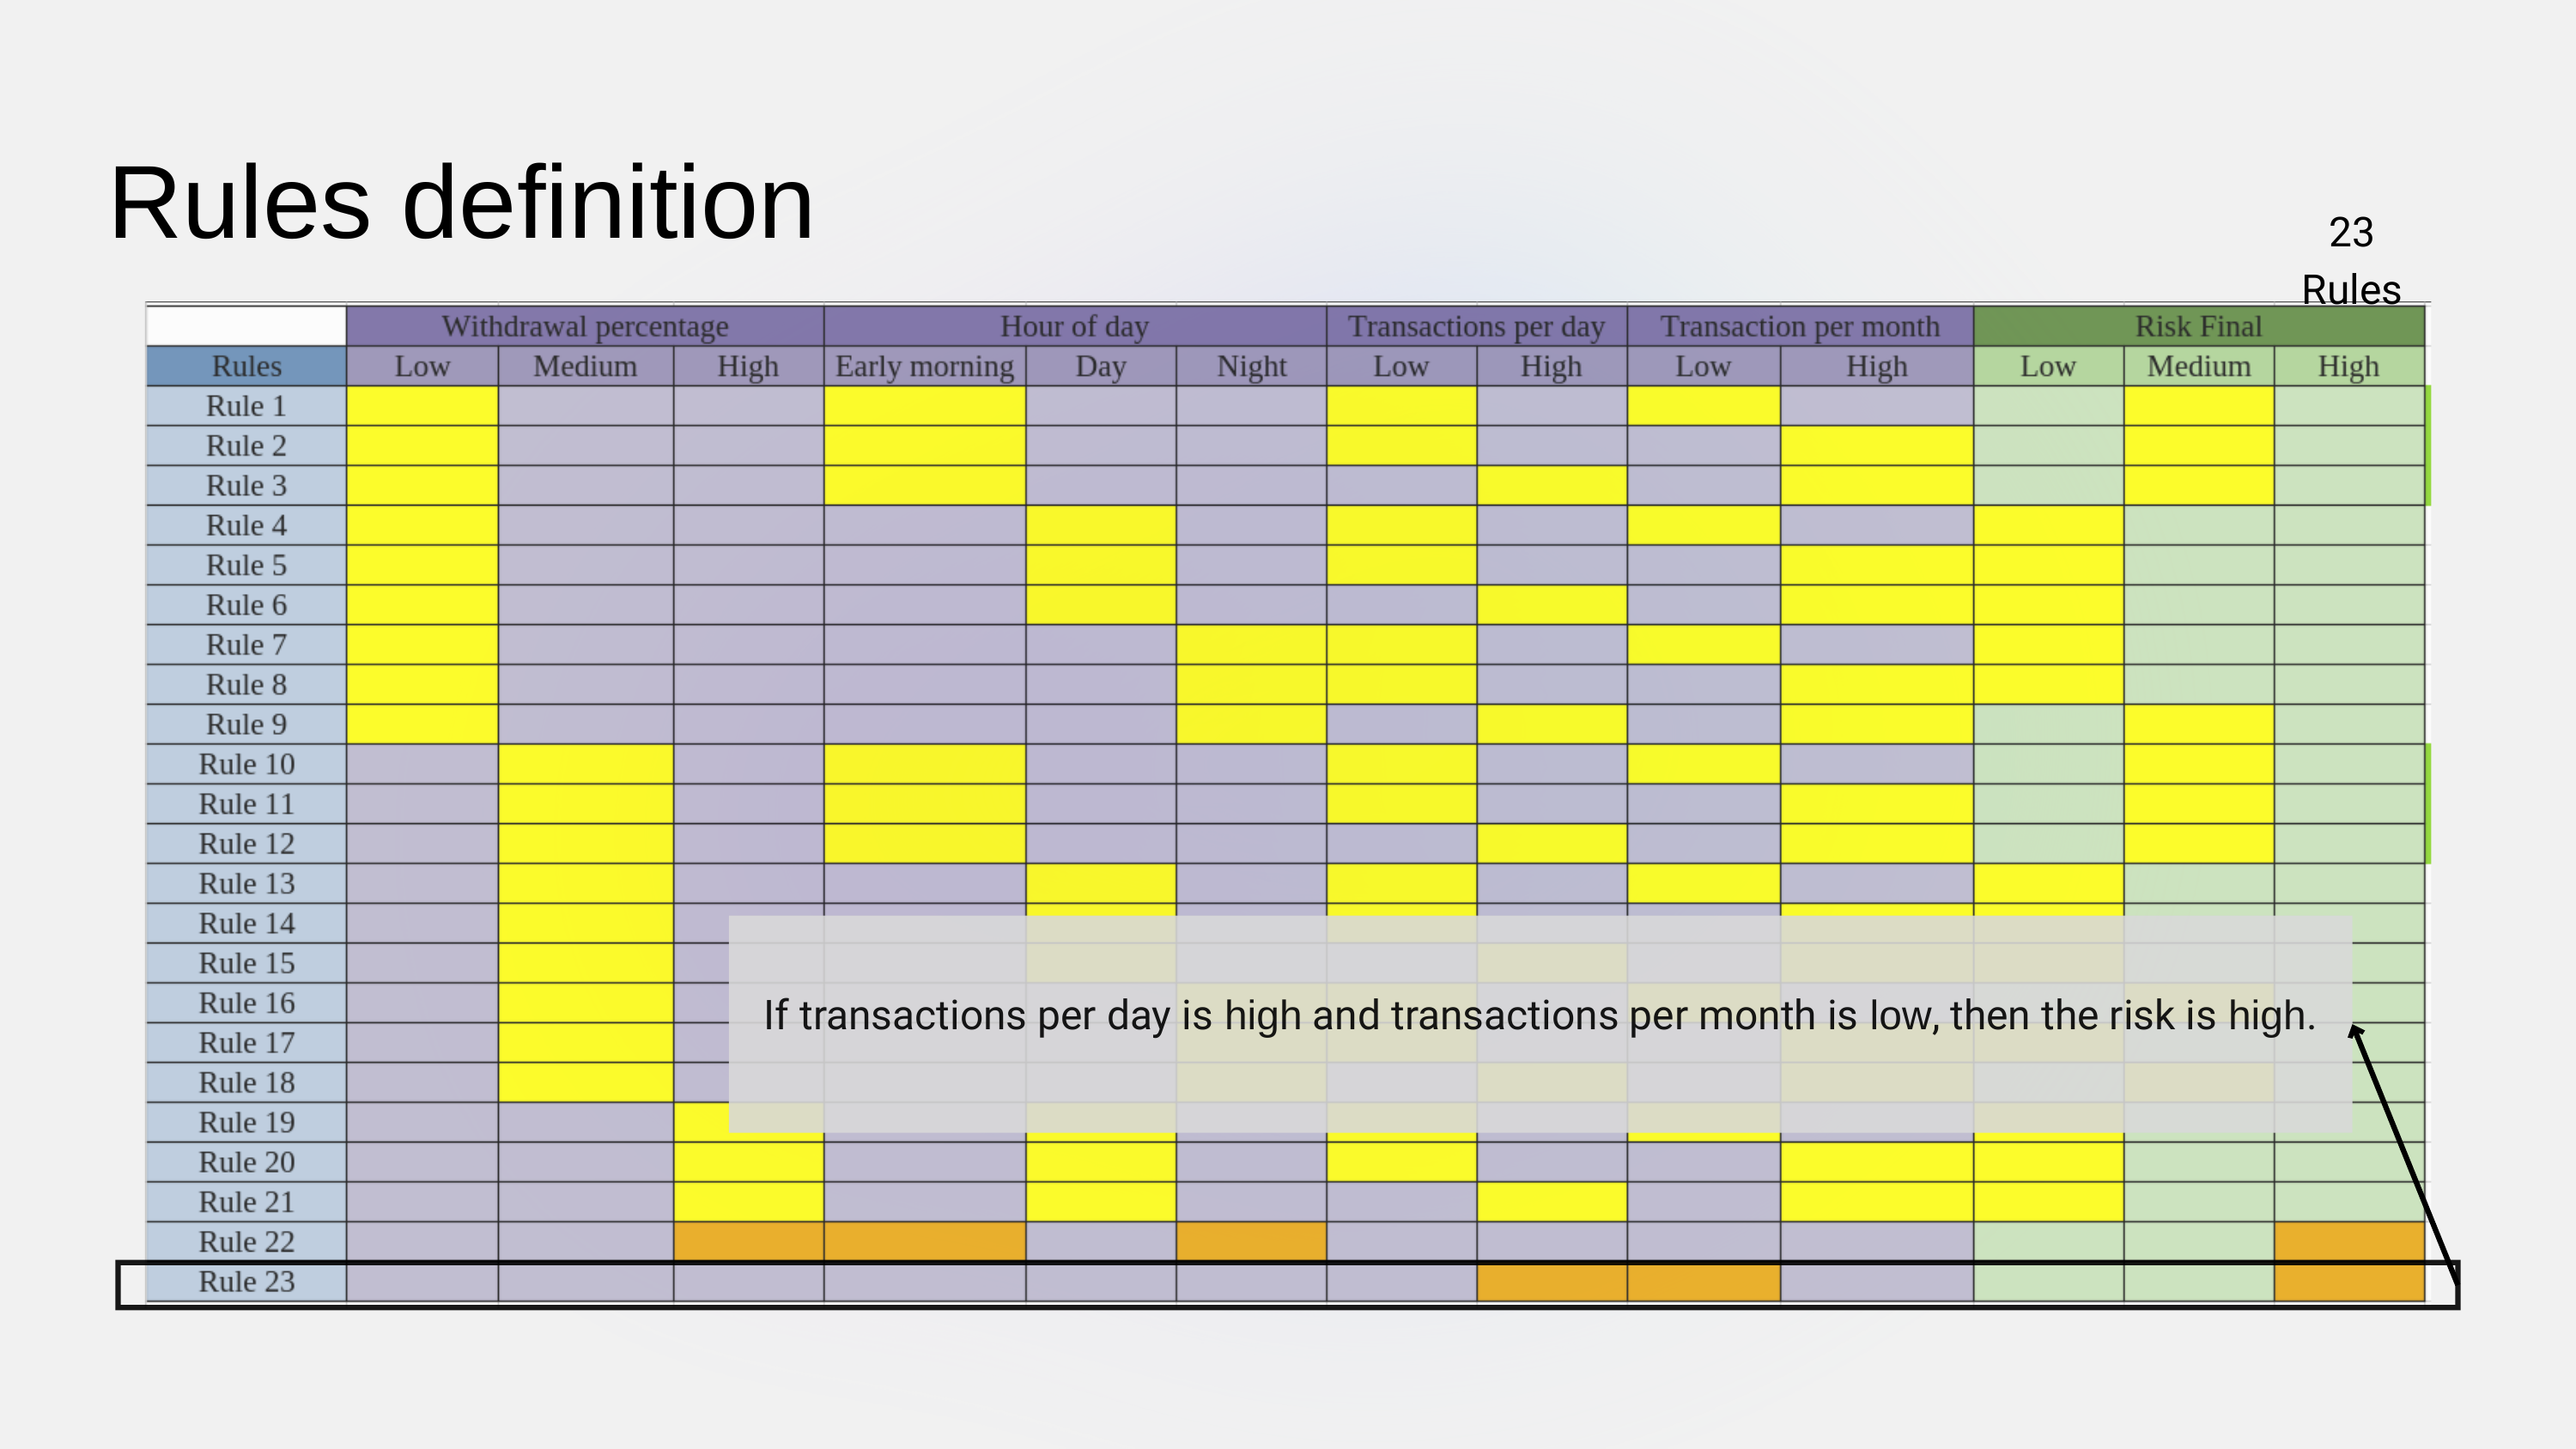

Rules definition
23 Rules

If transactions per day is high and transactions per month is low, then the risk is high.